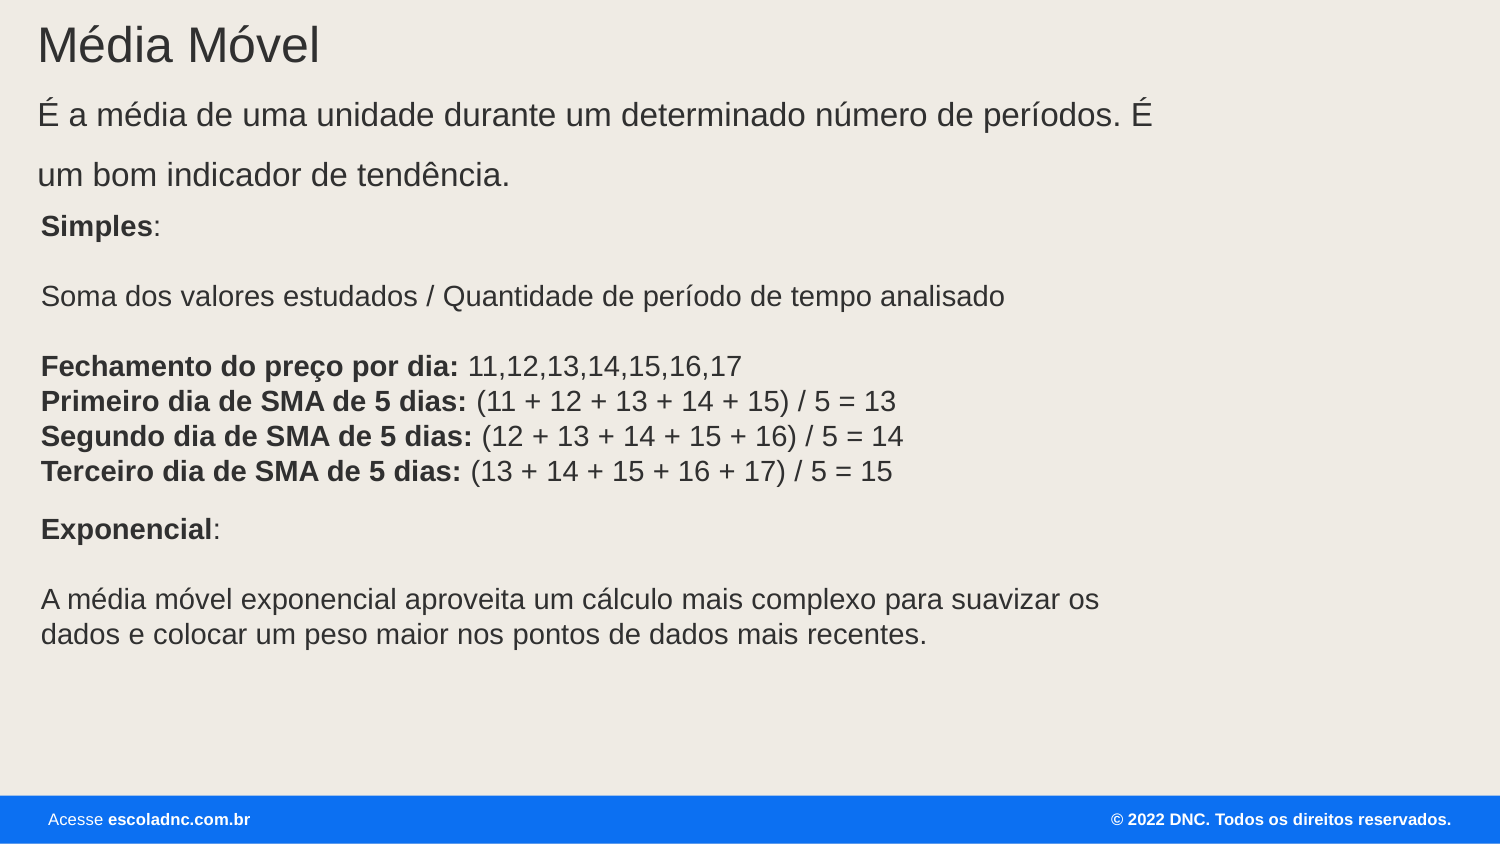

Média Móvel
É a média de uma unidade durante um determinado número de períodos. É um bom indicador de tendência.
Simples:

Soma dos valores estudados / Quantidade de período de tempo analisado

Fechamento do preço por dia: 11,12,13,14,15,16,17
Primeiro dia de SMA de 5 dias: (11 + 12 + 13 + 14 + 15) / 5 = 13
Segundo dia de SMA de 5 dias: (12 + 13 + 14 + 15 + 16) / 5 = 14
Terceiro dia de SMA de 5 dias: (13 + 14 + 15 + 16 + 17) / 5 = 15
Exponencial:

A média móvel exponencial aproveita um cálculo mais complexo para suavizar os dados e colocar um peso maior nos pontos de dados mais recentes.